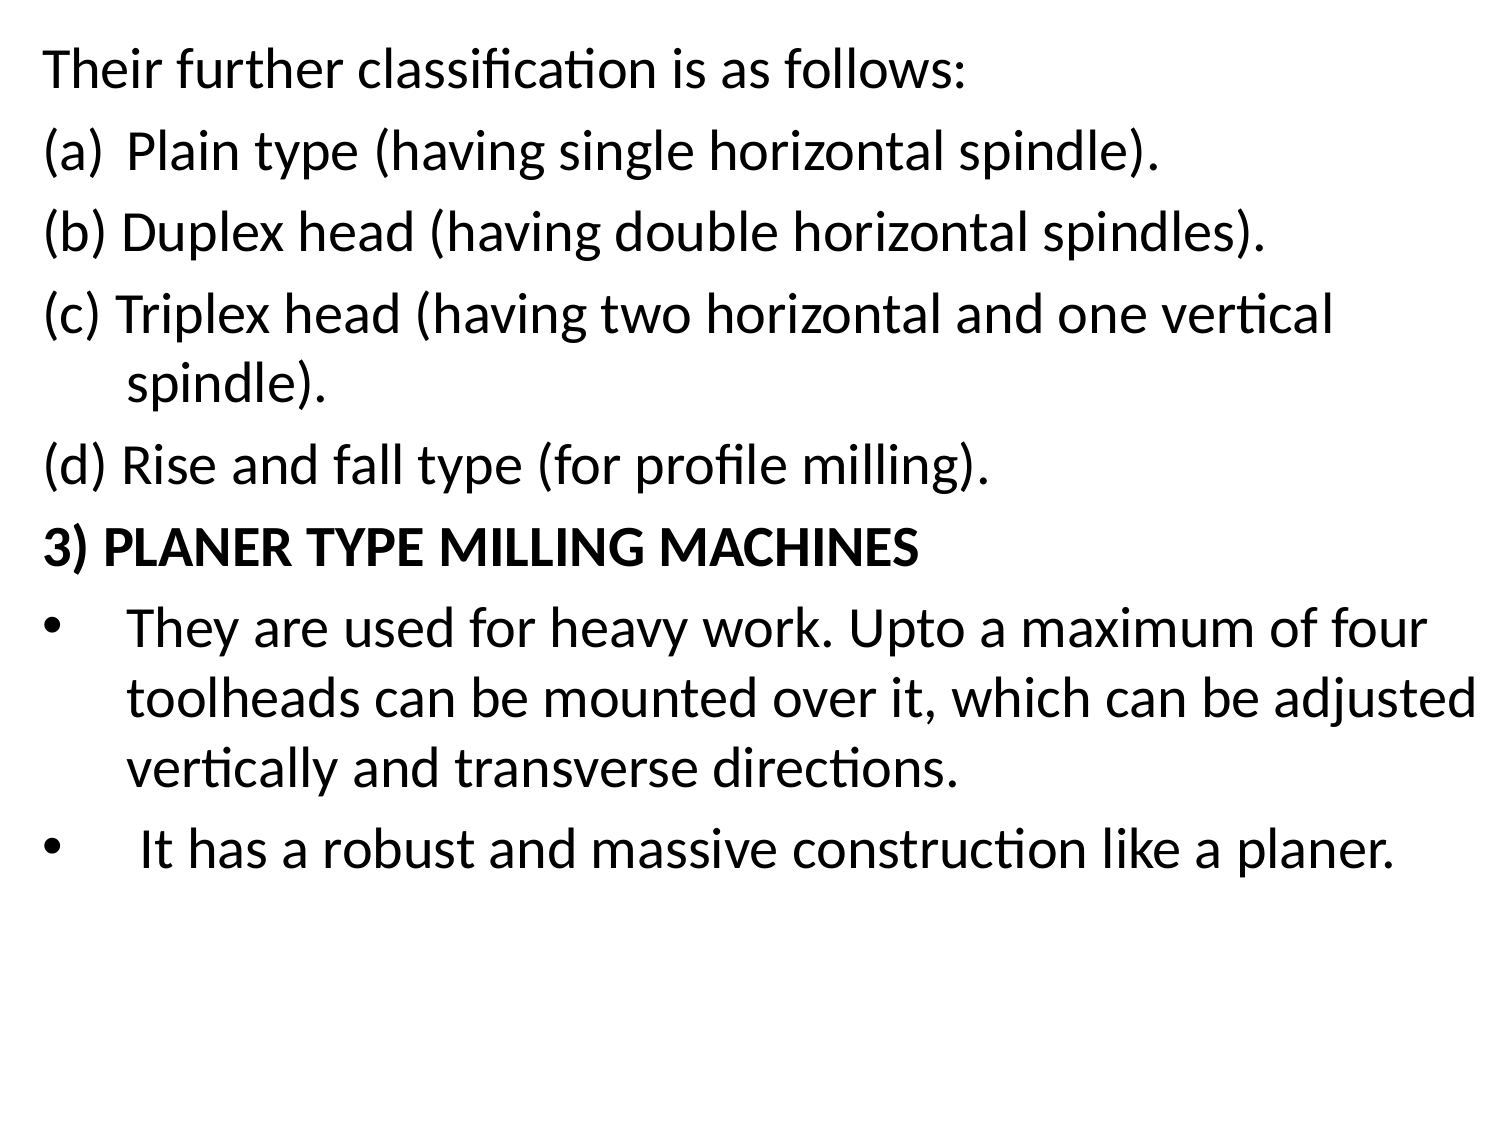

Their further classification is as follows:
Plain type (having single horizontal spindle).
(b) Duplex head (having double horizontal spindles).
(c) Triplex head (having two horizontal and one vertical spindle).
(d) Rise and fall type (for profile milling).
3) PLANER TYPE MILLING MACHINES
They are used for heavy work. Upto a maximum of four toolheads can be mounted over it, which can be adjusted vertically and transverse directions.
 It has a robust and massive construction like a planer.